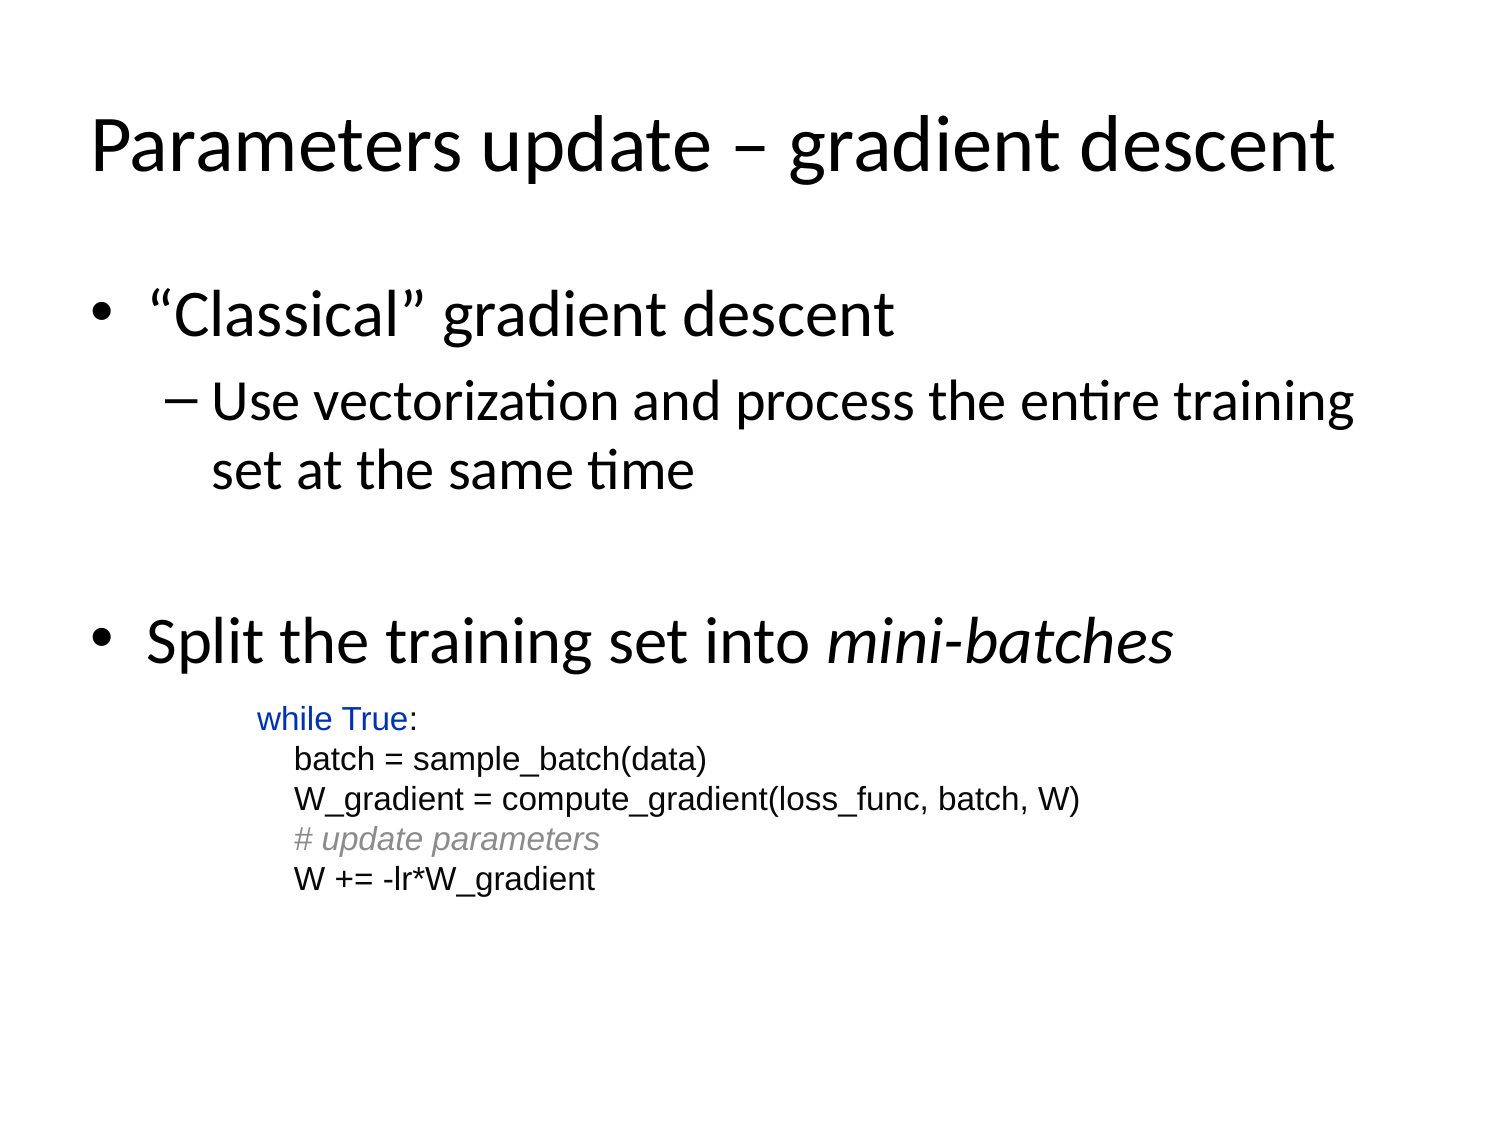

# Parameters update – gradient descent
“Classical” gradient descent
Use vectorization and process the entire training set at the same time

Split the training set into mini-batches

while True:
    batch = sample_batch(data)
    W_gradient = compute_gradient(loss_func, batch, W)
    # update parameters
    W += -lr*W_gradient